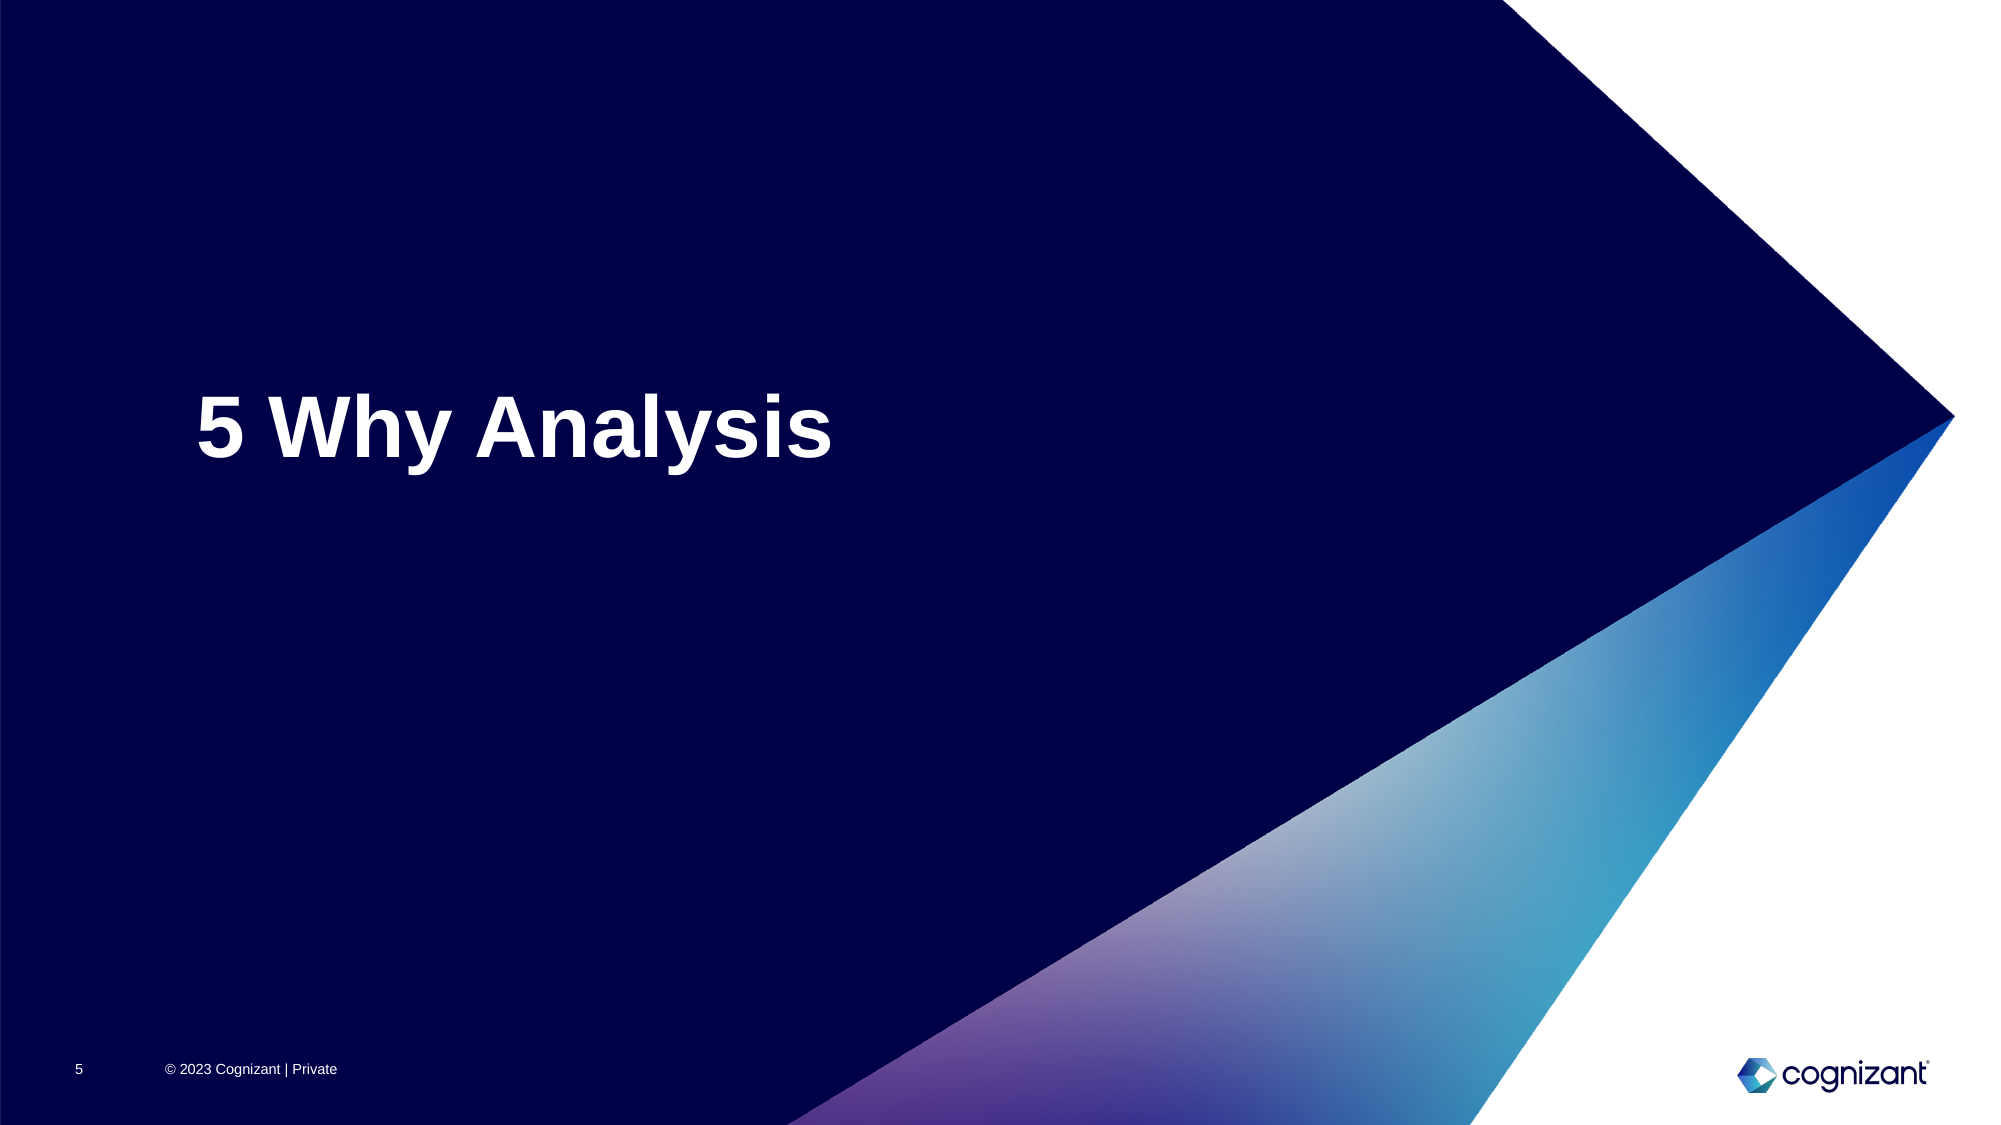

5 Why Analysis
5
© 2023 Cognizant | Private